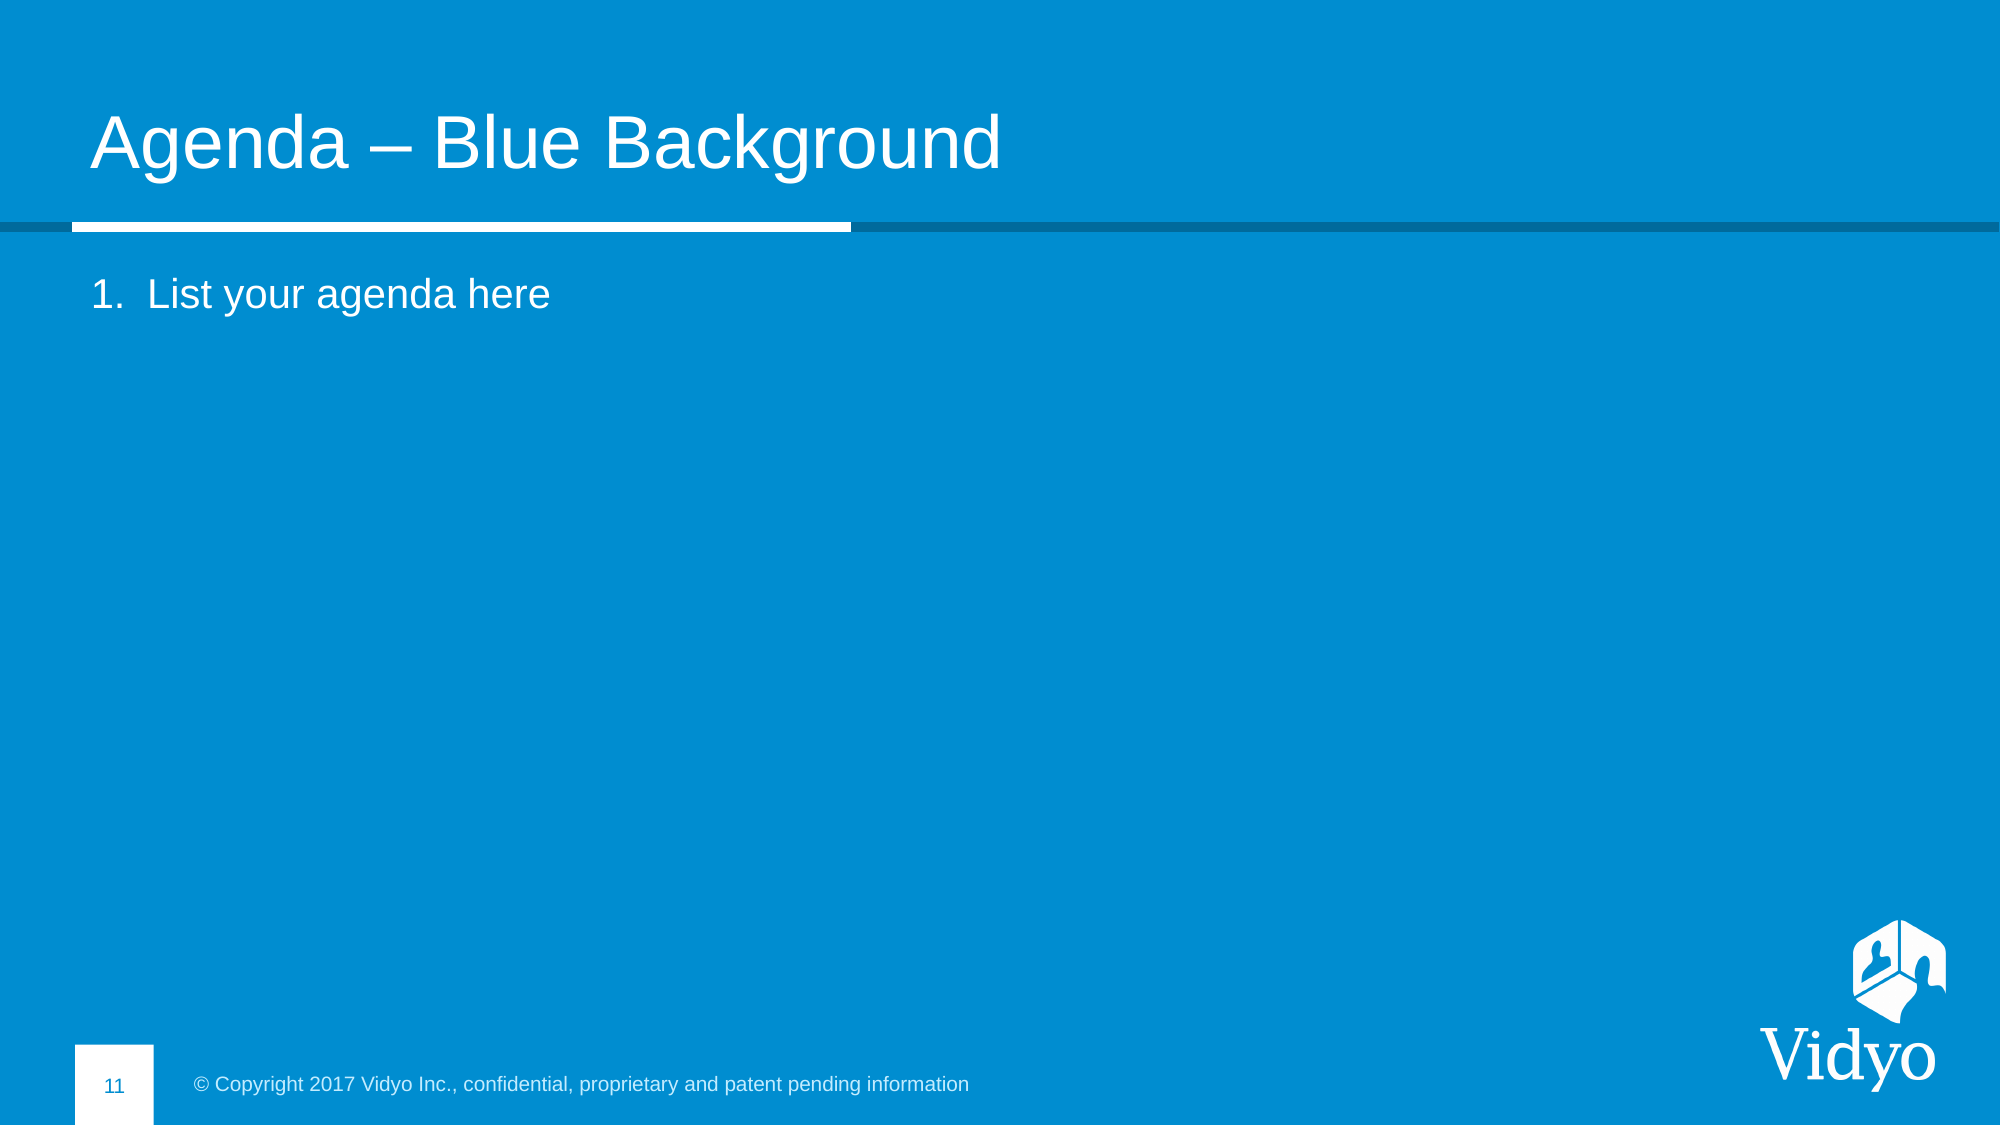

Agenda – Blue Background
List your agenda here
11